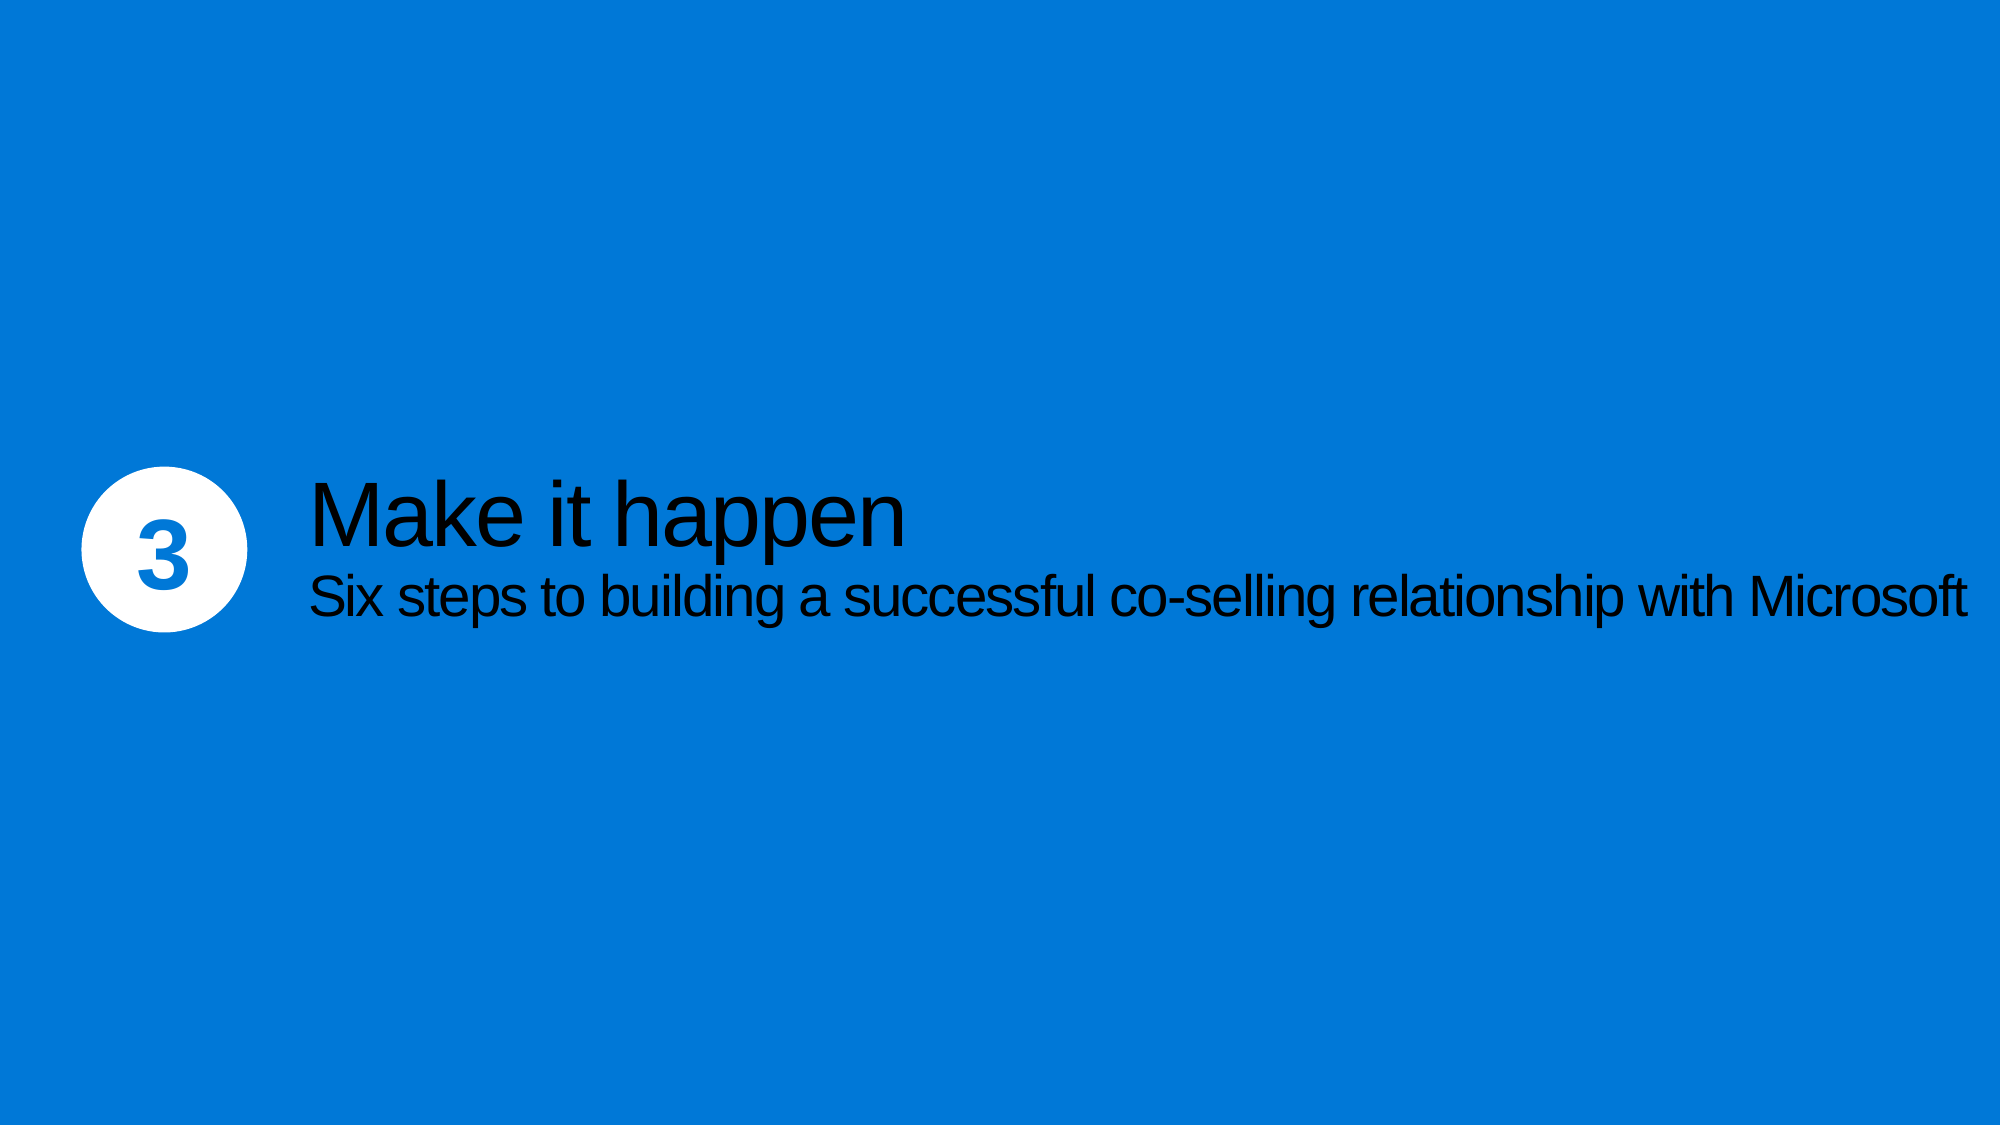

# Make it happen Six steps to building a successful co-selling relationship with Microsoft
3